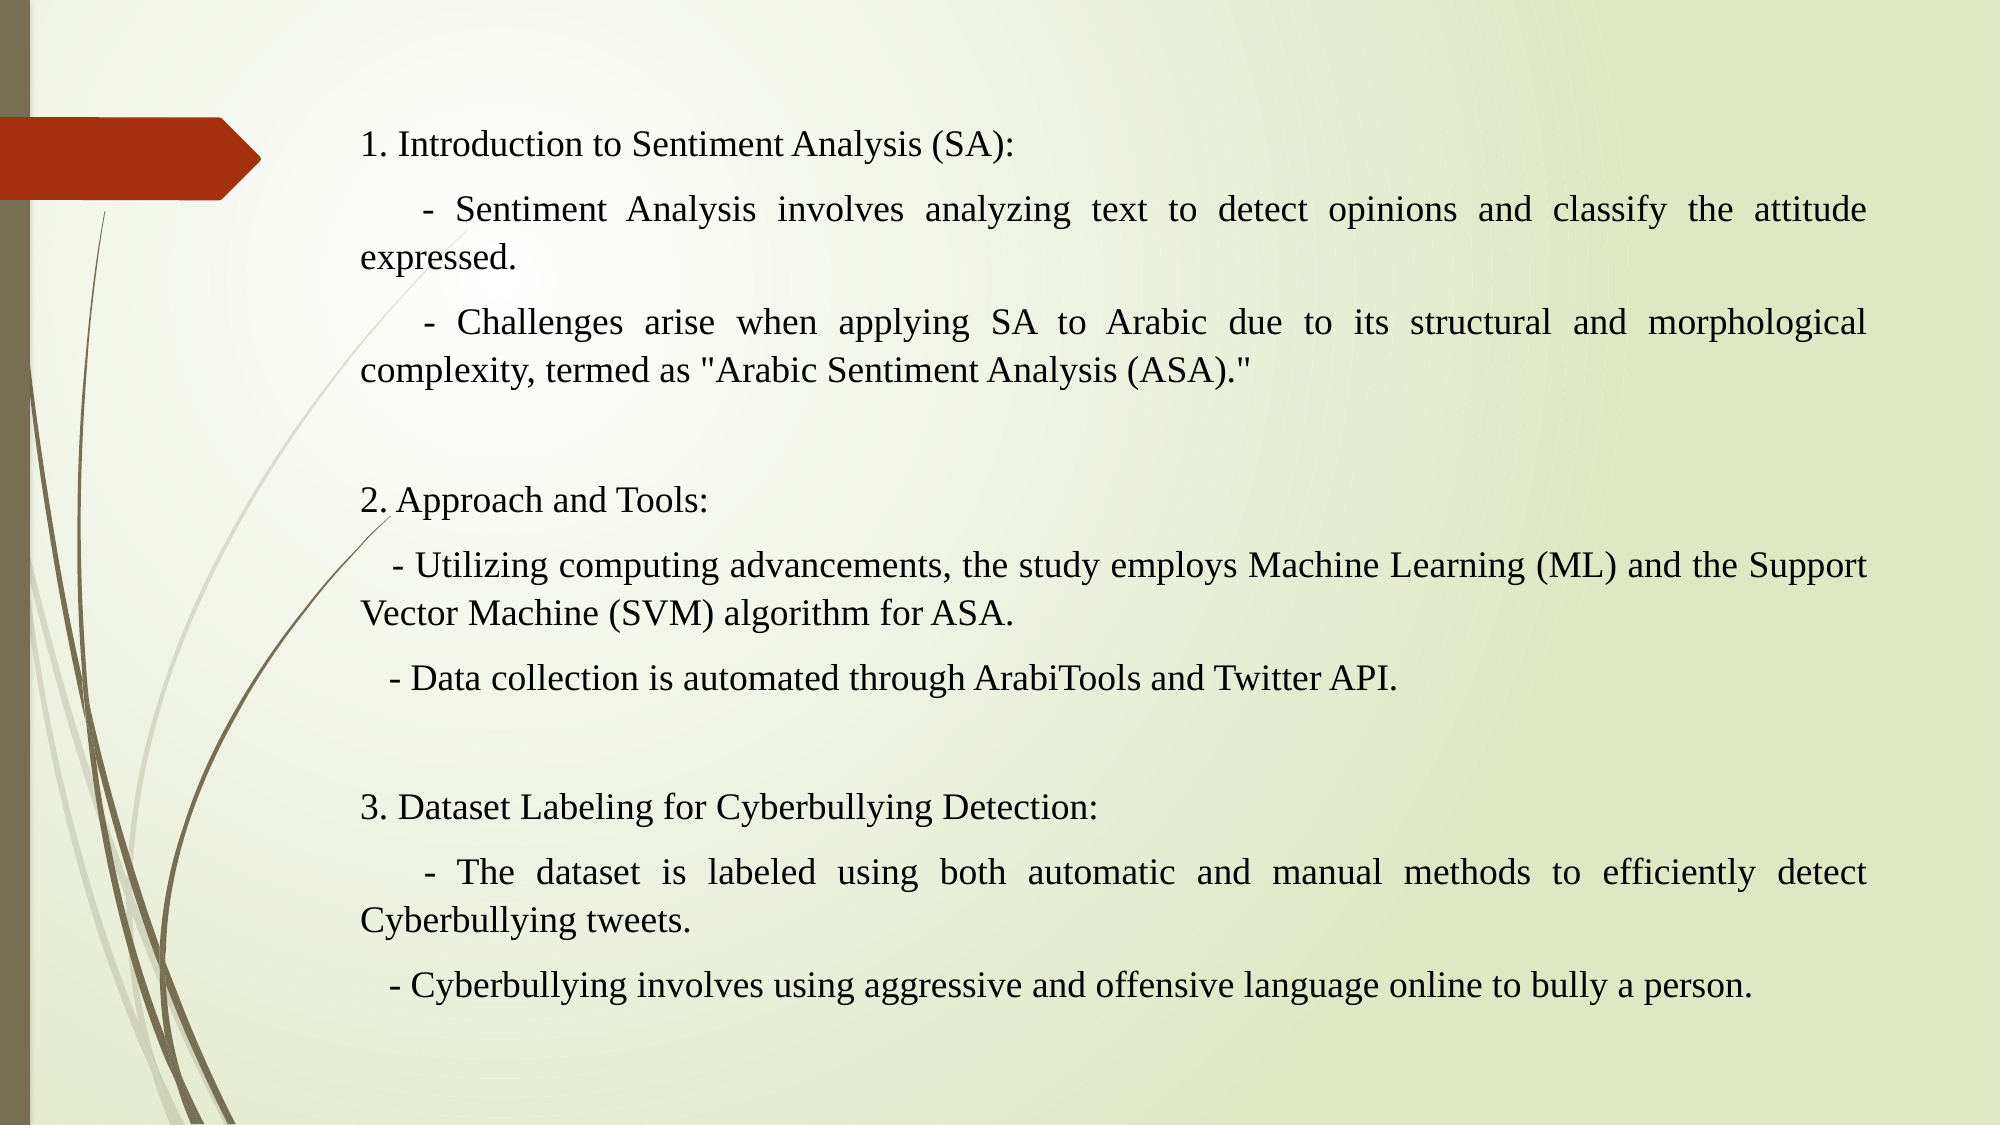

1. Introduction to Sentiment Analysis (SA):
   - Sentiment Analysis involves analyzing text to detect opinions and classify the attitude expressed.
   - Challenges arise when applying SA to Arabic due to its structural and morphological complexity, termed as "Arabic Sentiment Analysis (ASA)."

2. Approach and Tools:
   - Utilizing computing advancements, the study employs Machine Learning (ML) and the Support Vector Machine (SVM) algorithm for ASA.
   - Data collection is automated through ArabiTools and Twitter API.

3. Dataset Labeling for Cyberbullying Detection:
   - The dataset is labeled using both automatic and manual methods to efficiently detect Cyberbullying tweets.
   - Cyberbullying involves using aggressive and offensive language online to bully a person.